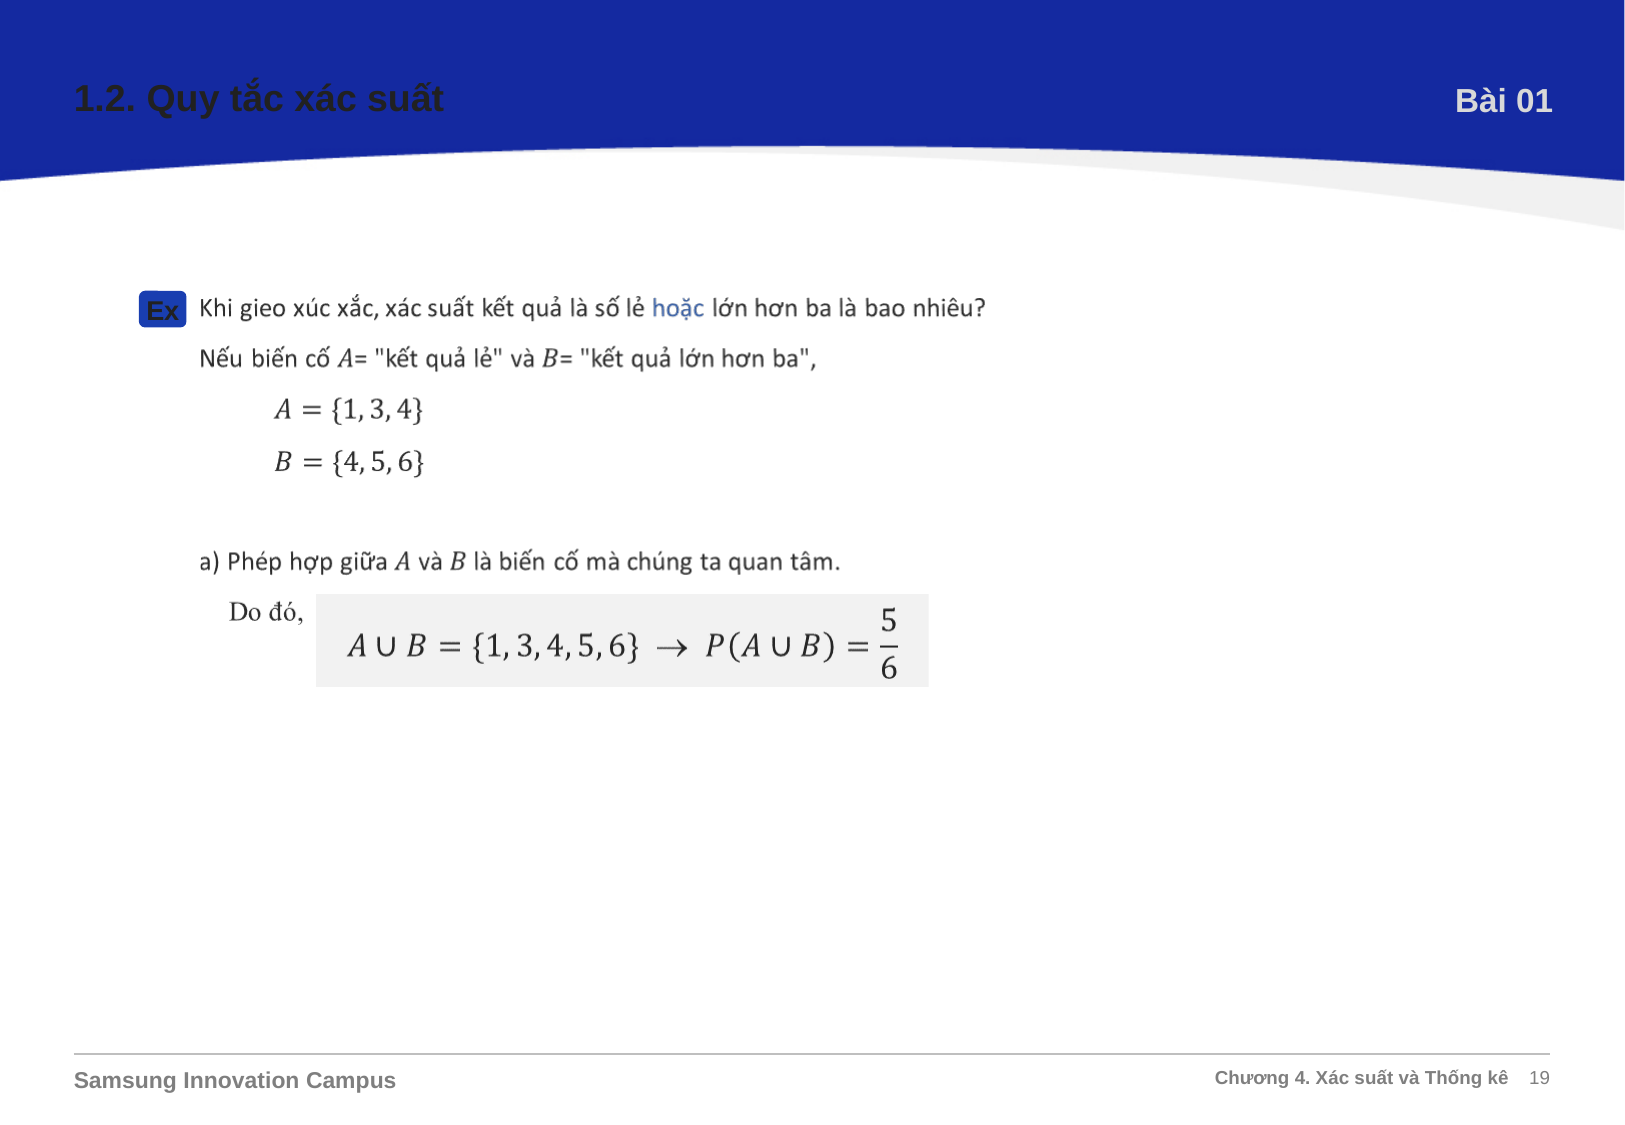

1.2. Quy tắc xác suất
Bài 01
Cộng xác suất:

Ex